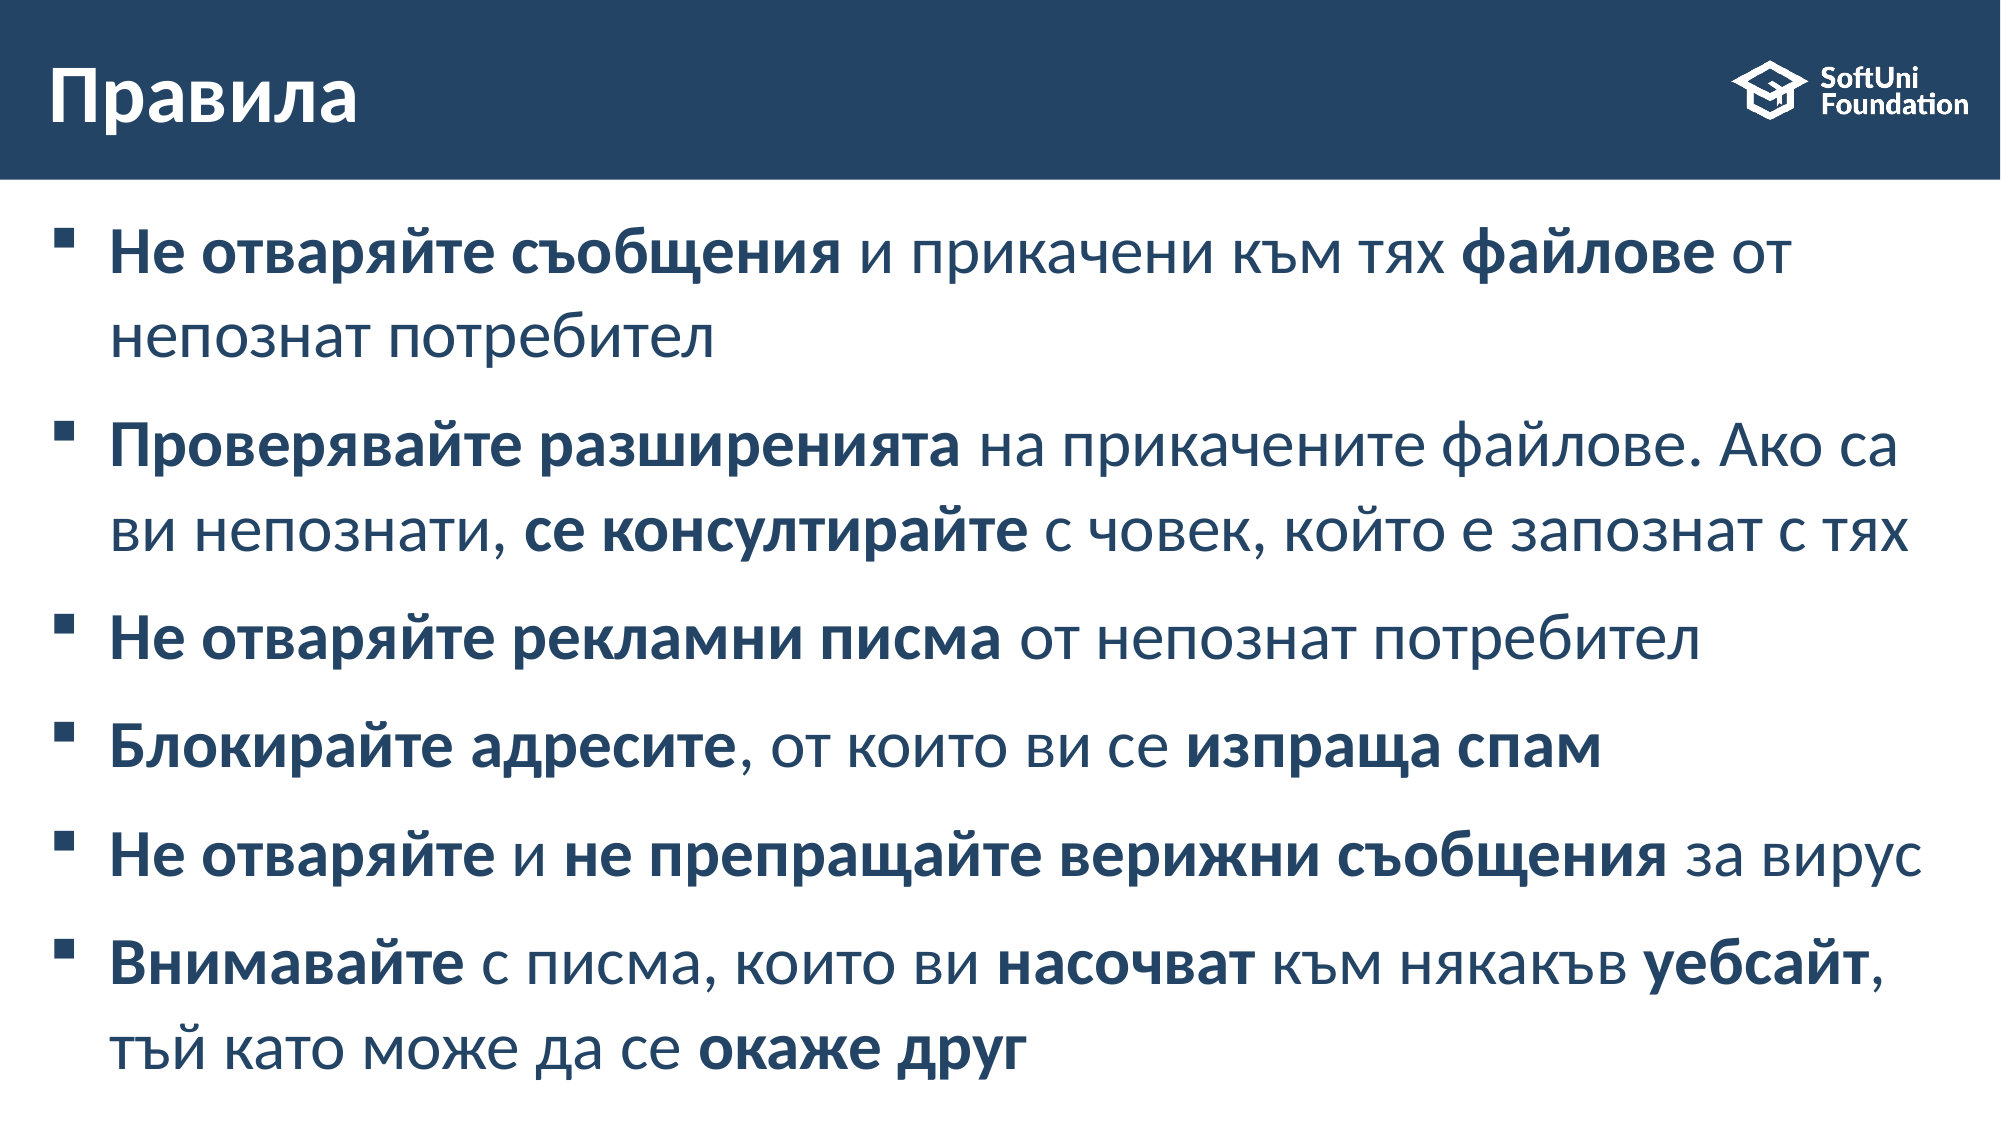

# Правила
Не отваряйте съобщения и прикачени към тях файлове от непознат потребител
Проверявайте разширенията на прикачените файлове. Ако са ви непознати, се консултирайте с човек, който е запознат с тях
Не отваряйте рекламни писма от непознат потребител
Блокирайте адресите, от които ви се изпраща спам
Не отваряйте и не препращайте верижни съобщения за вирус
Внимавайте с писма, които ви насочват към някакъв уебсайт, тъй като може да се окаже друг